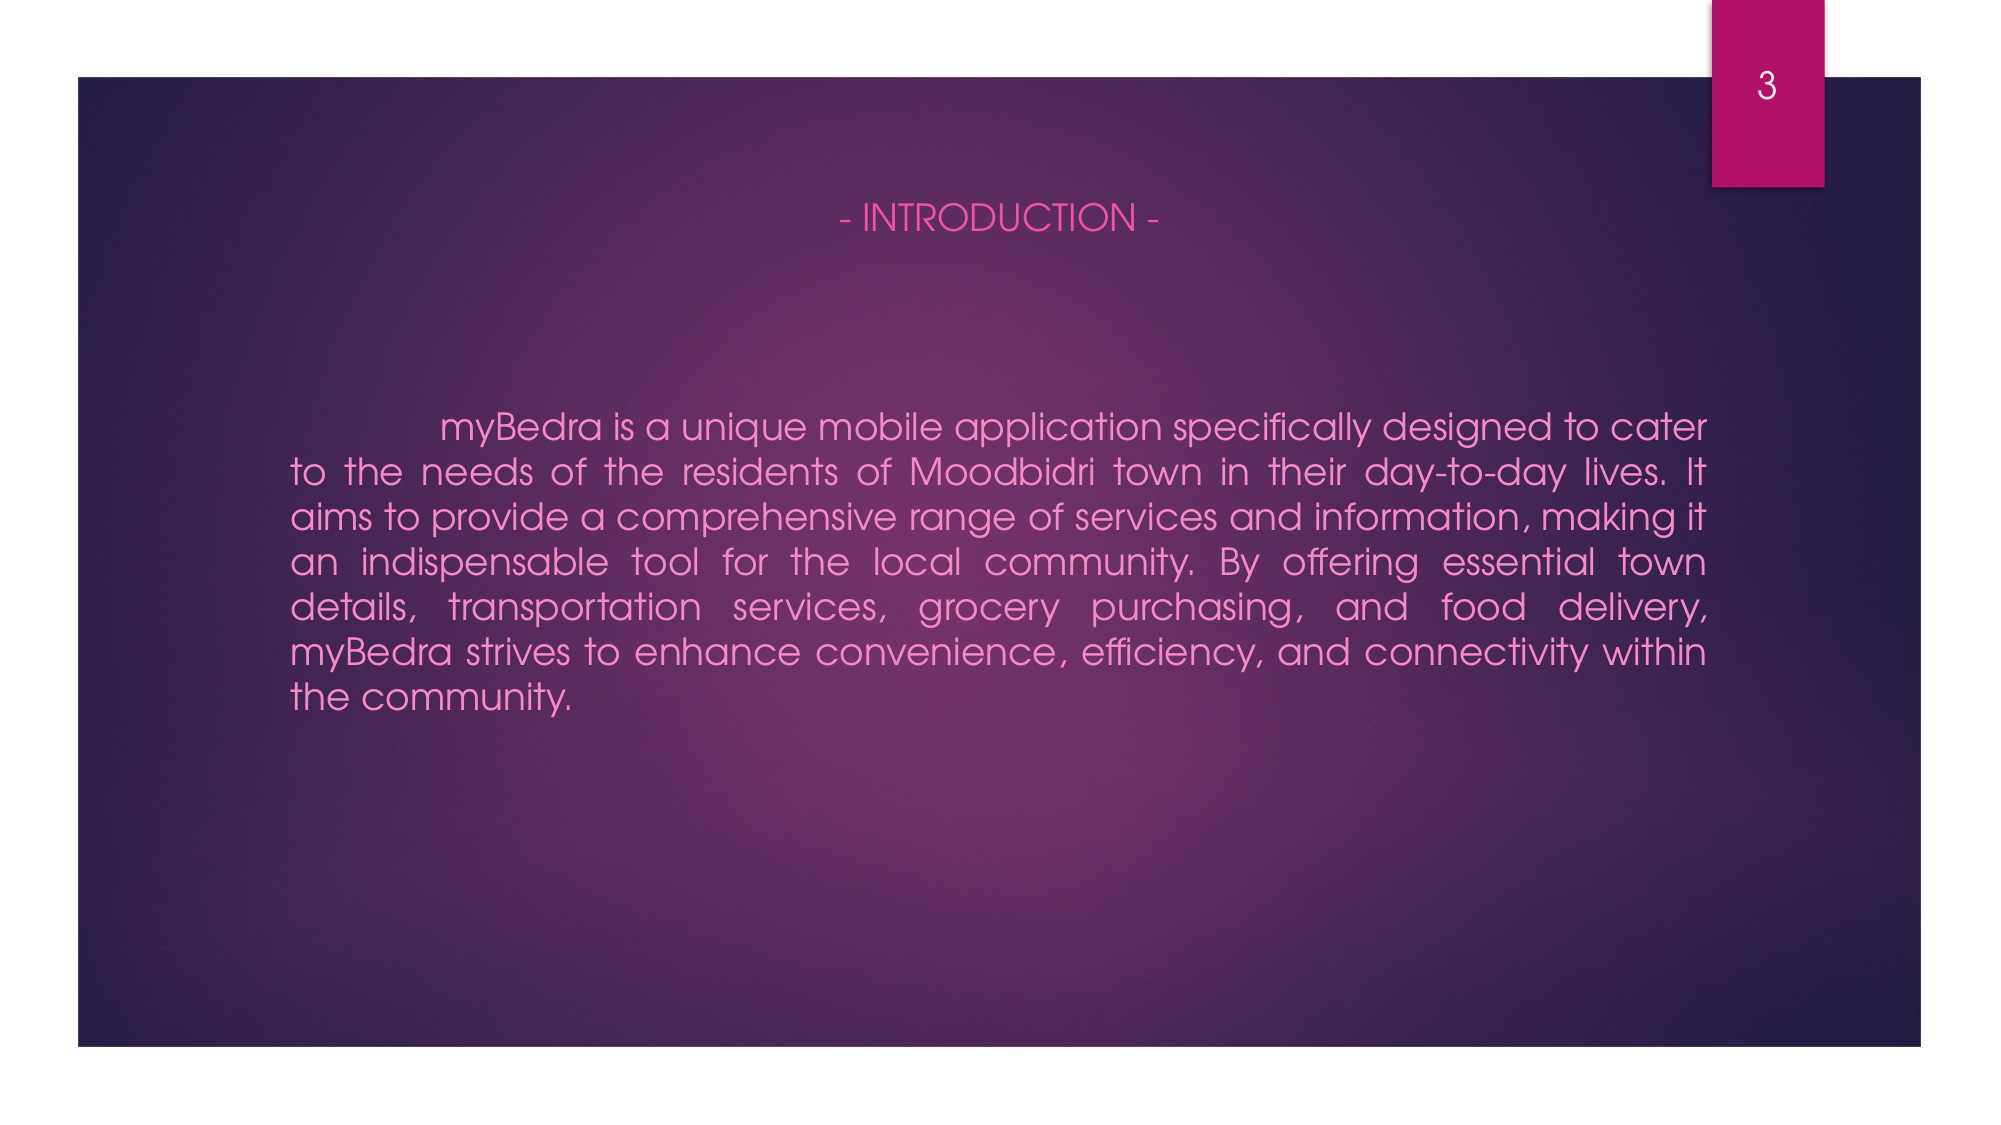

3
- Introduction -
	myBedra is a unique mobile application specifically designed to cater to the needs of the residents of Moodbidri town in their day-to-day lives. It aims to provide a comprehensive range of services and information, making it an indispensable tool for the local community. By offering essential town details, transportation services, grocery purchasing, and food delivery, myBedra strives to enhance convenience, efficiency, and connectivity within the community.